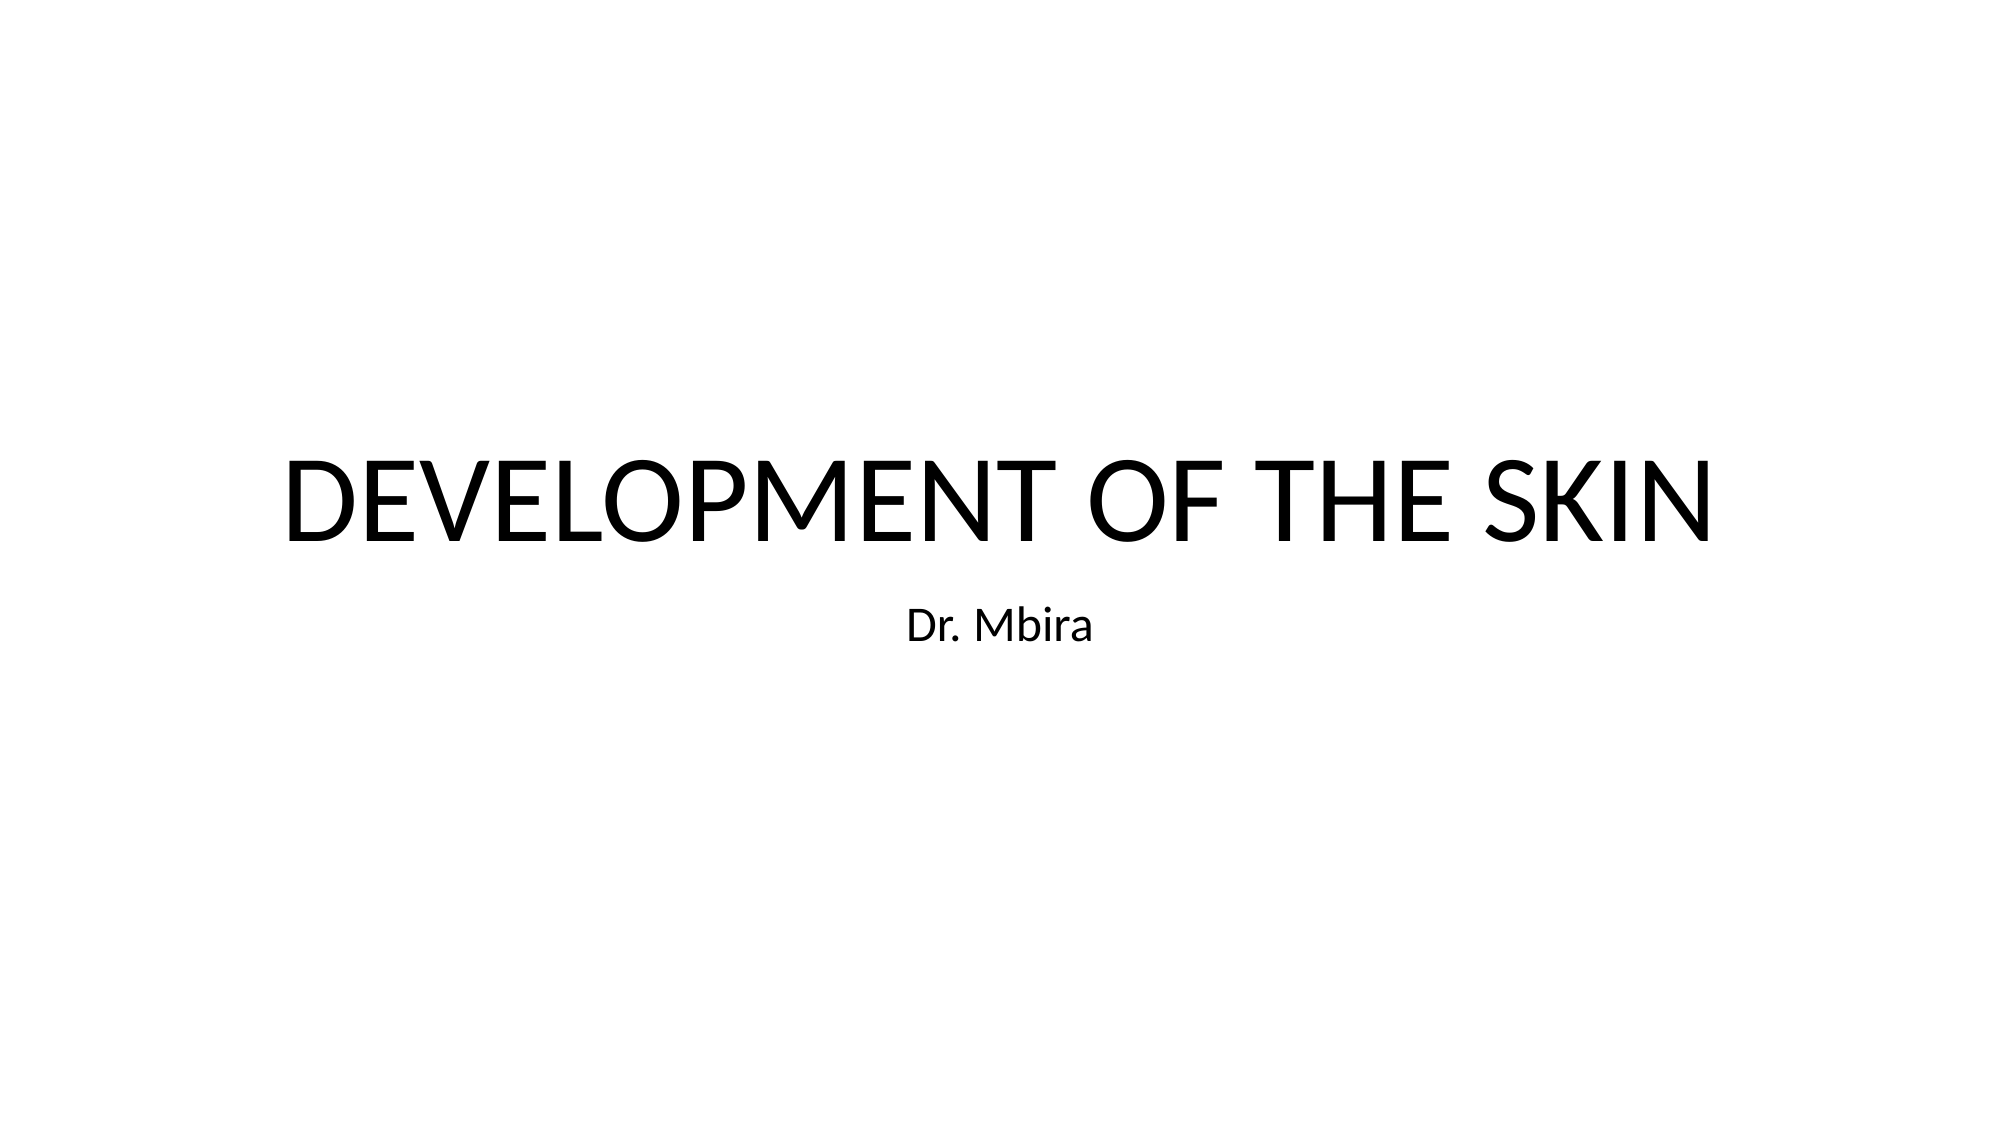

# DEVELOPMENT OF THE SKIN
Dr. Mbira